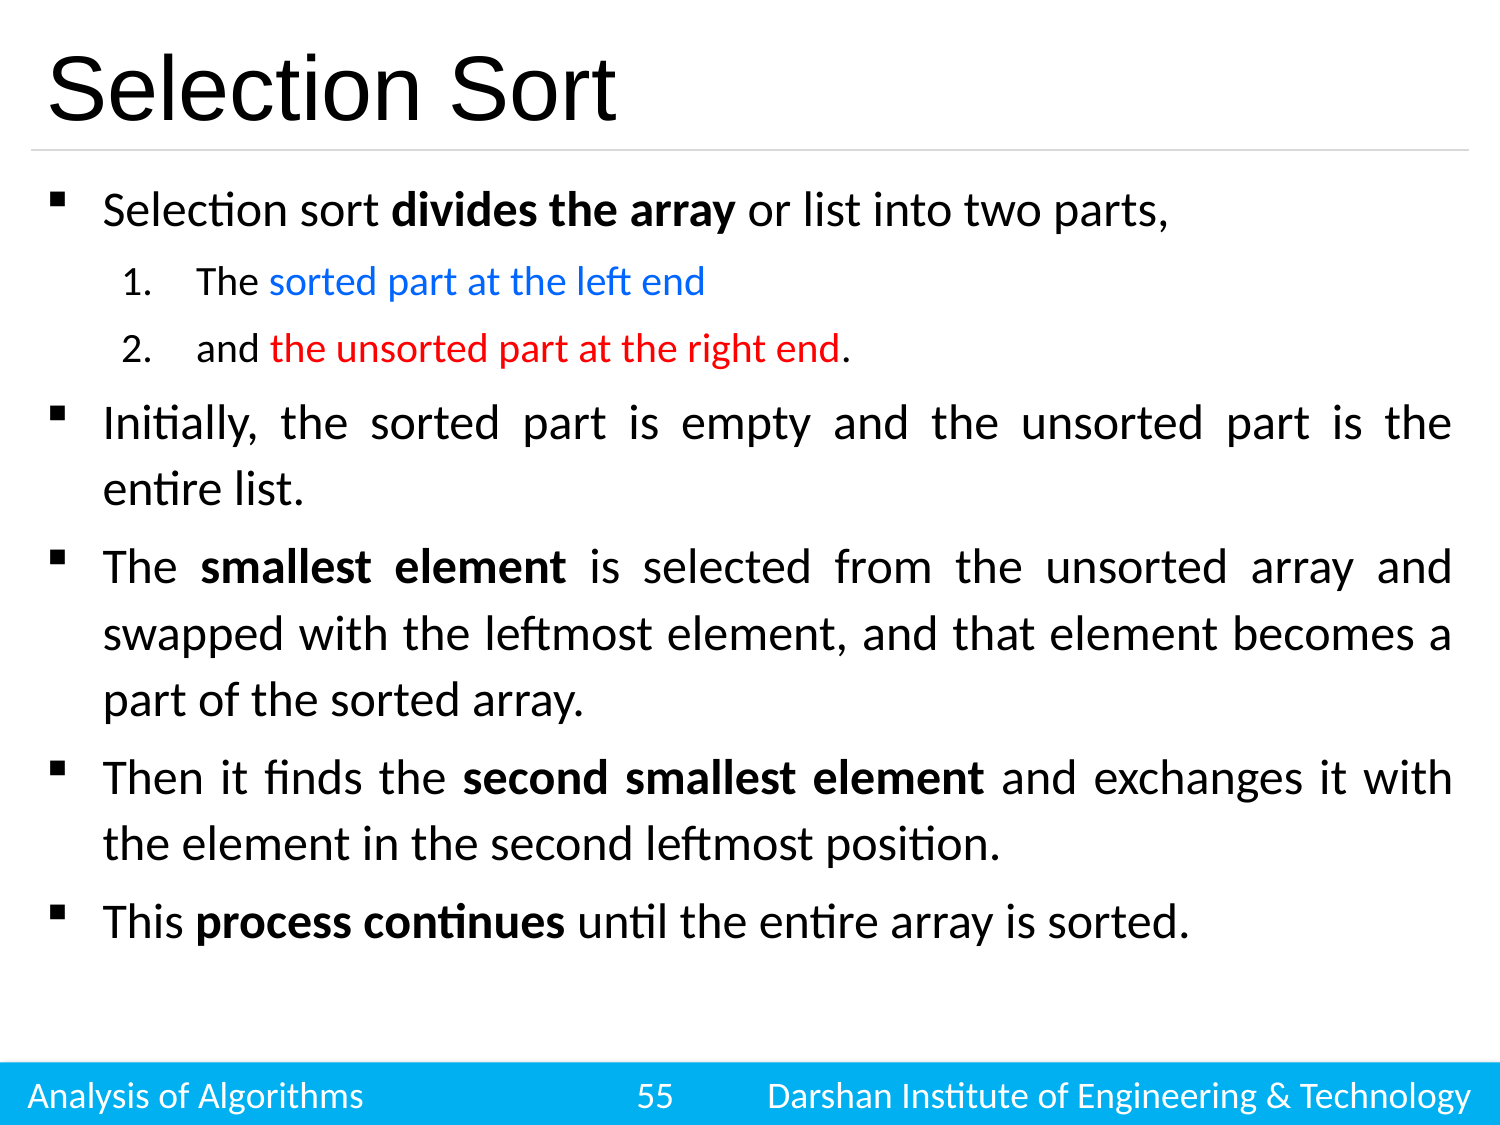

# Selection Sort
Selection sort divides the array or list into two parts,
The sorted part at the left end
and the unsorted part at the right end.
Initially, the sorted part is empty and the unsorted part is the entire list.
The smallest element is selected from the unsorted array and swapped with the leftmost element, and that element becomes a part of the sorted array.
Then it finds the second smallest element and exchanges it with the element in the second leftmost position.
This process continues until the entire array is sorted.